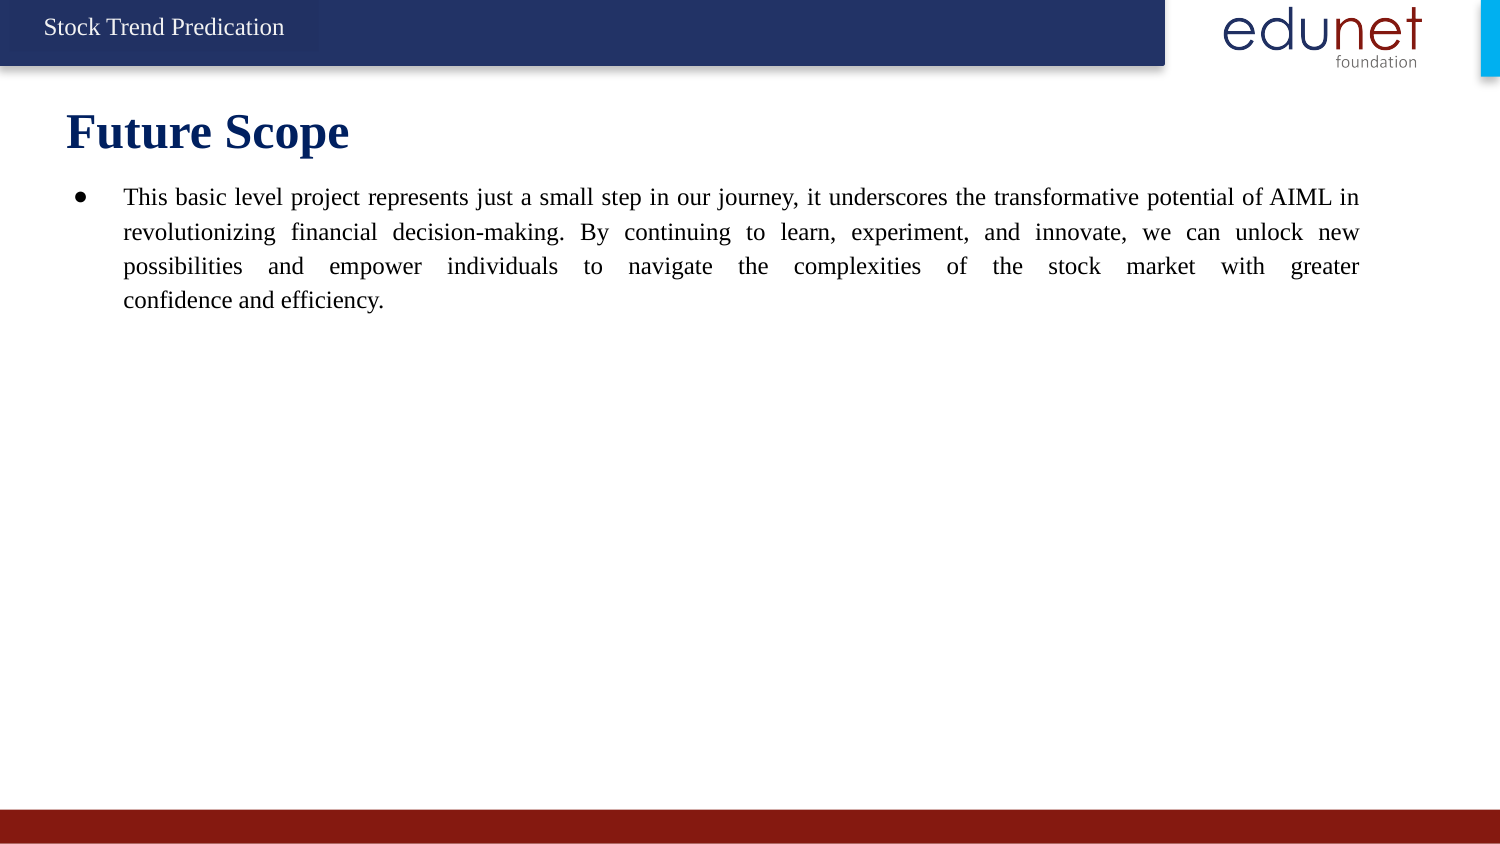

Stock Trend Predication
# Future Scope
This basic level project represents just a small step in our journey, it underscores the transformative potential of AIML in revolutionizing financial decision-making. By continuing to learn, experiment, and innovate, we can unlock new possibilities and empower individuals to navigate the complexities of the stock market with greater confidence and efficiency.